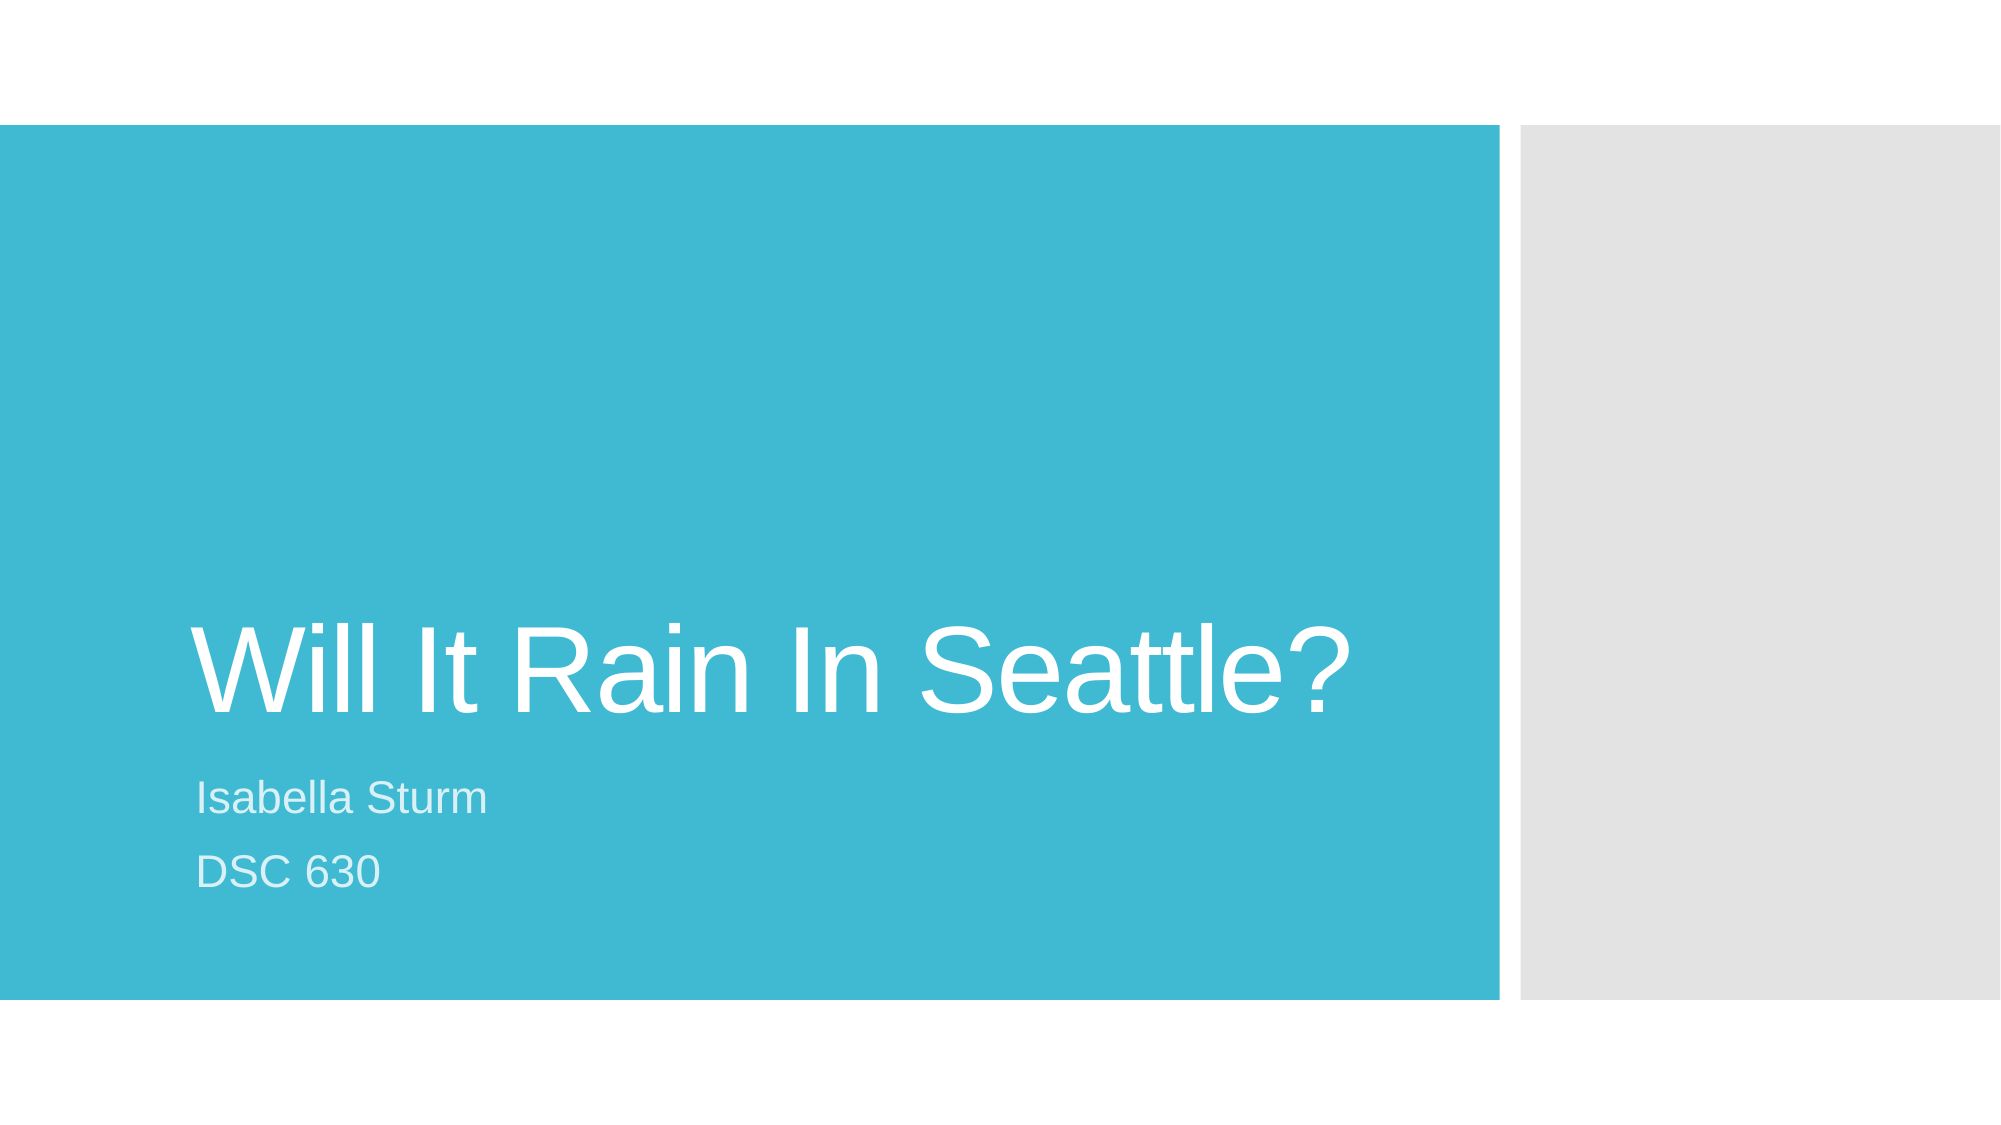

# Will It Rain In Seattle?
Isabella Sturm
DSC 630